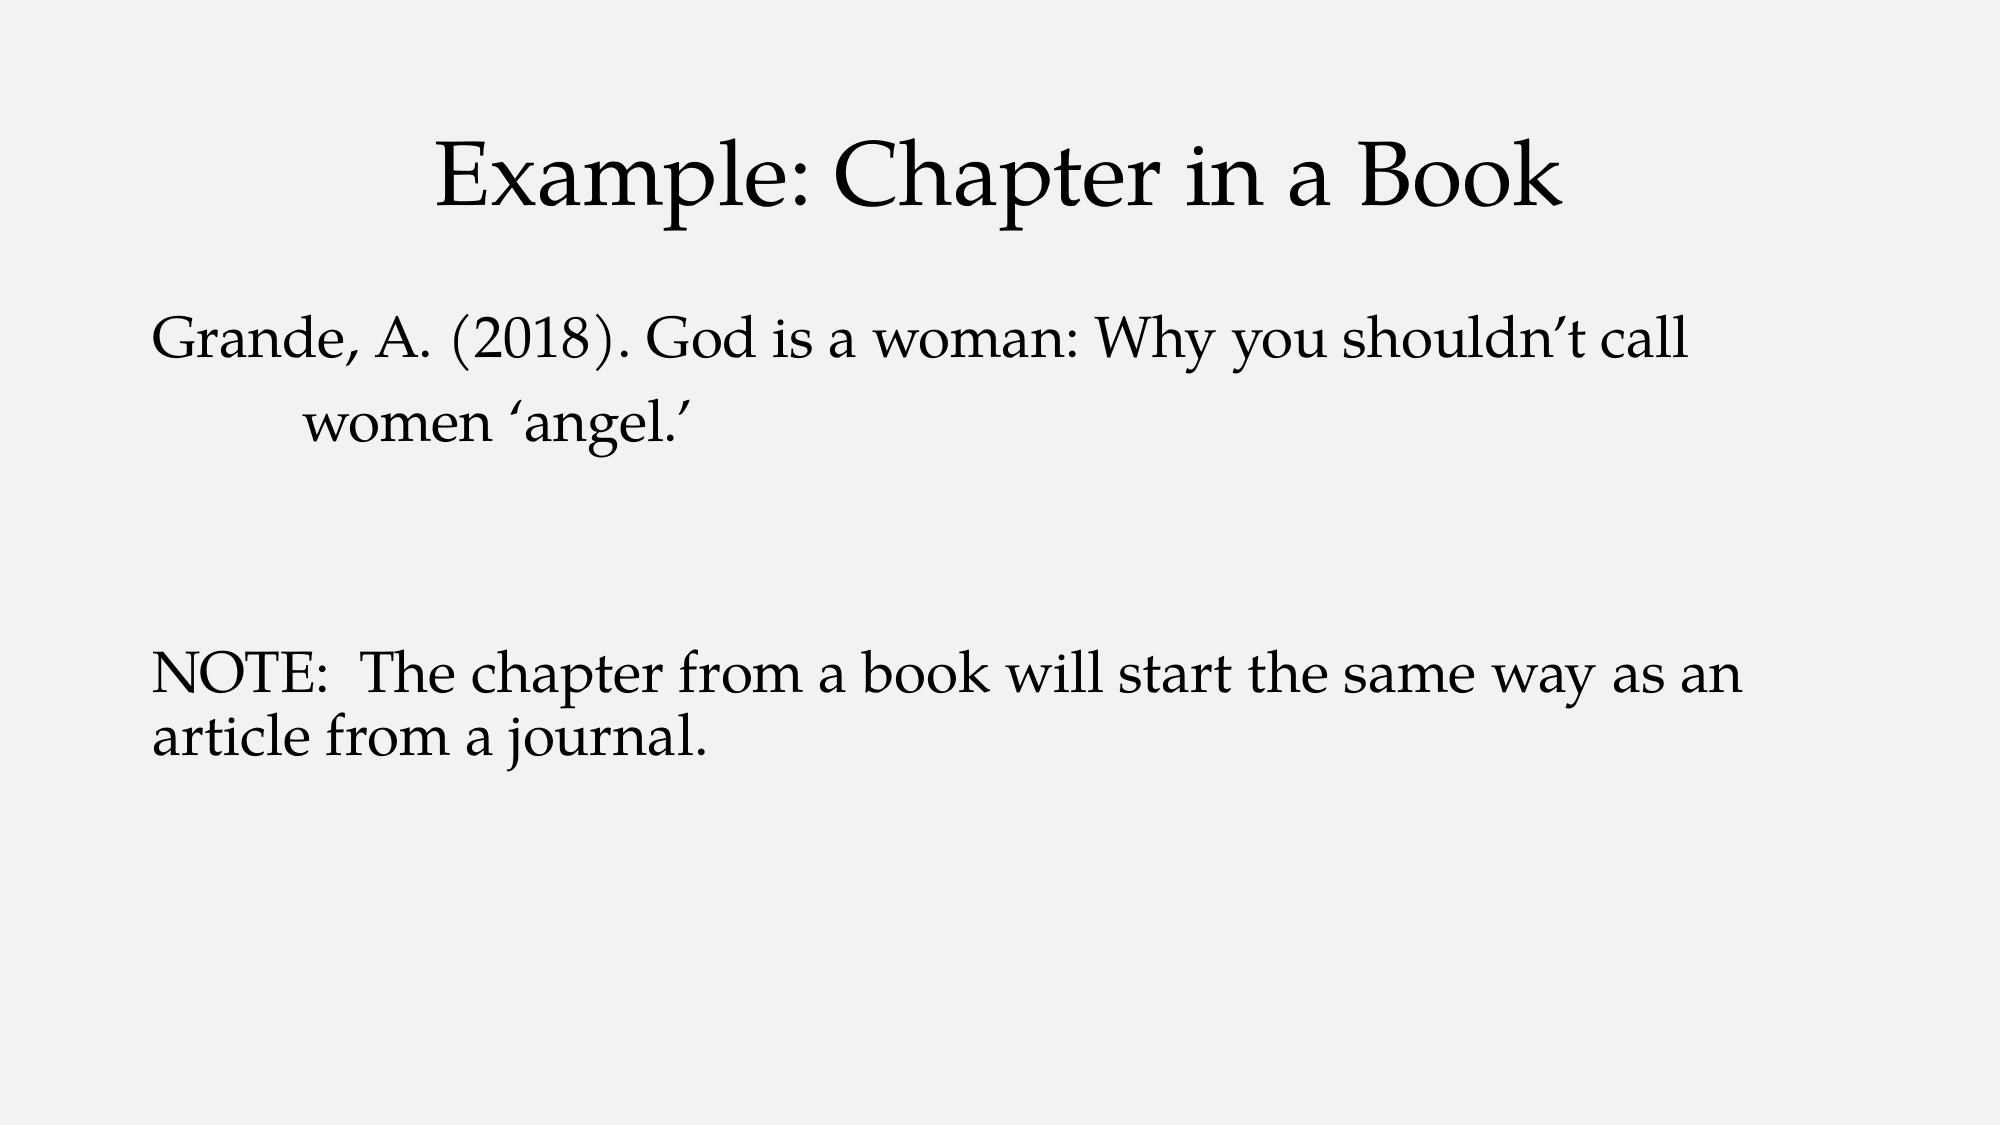

# Example: Chapter in a Book
Grande, A. (2018). God is a woman: Why you shouldn’t call
	women ‘angel.’

NOTE:  The chapter from a book will start the same way as an article from a journal.